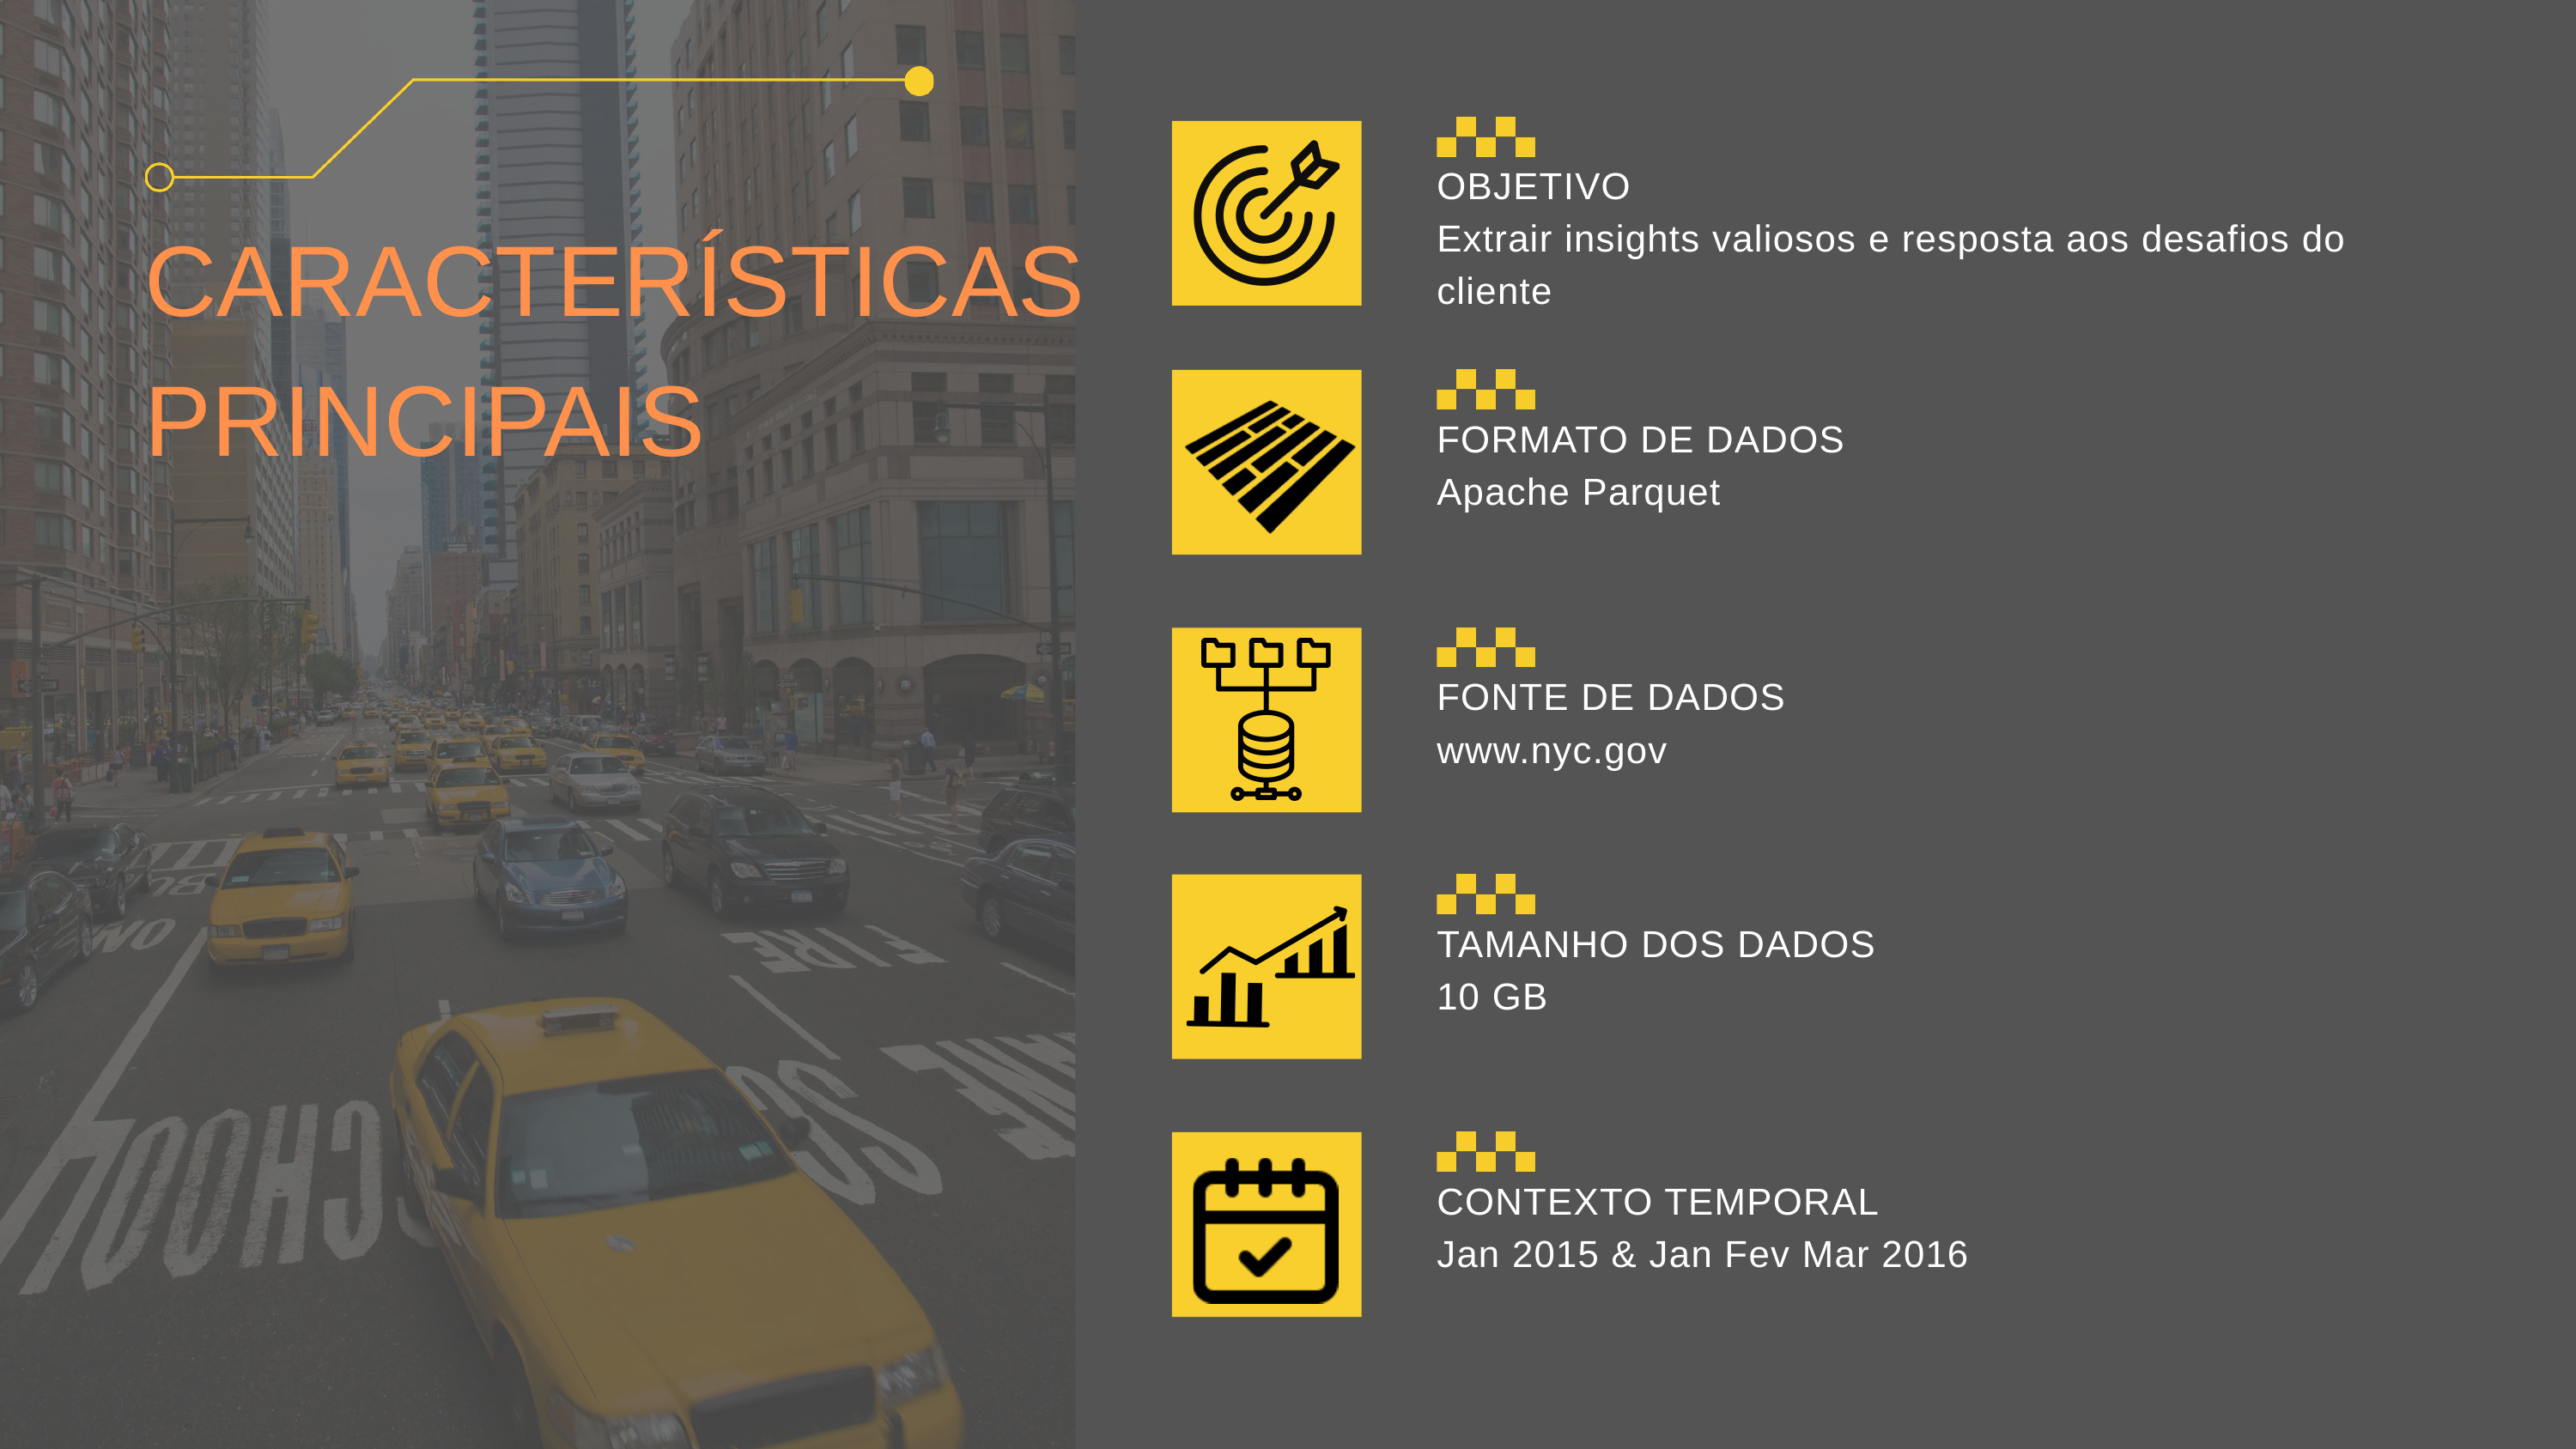

OBJETIVO
Extrair insights valiosos e resposta aos desafios do cliente
CARACTERÍSTICAS
PRINCIPAIS

FORMATO DE DADOS
Apache Parquet

FONTE DE DADOS
www.nyc.gov

TAMANHO DOS DADOS
10 GB

CONTEXTO TEMPORAL
Jan 2015 & Jan Fev Mar 2016